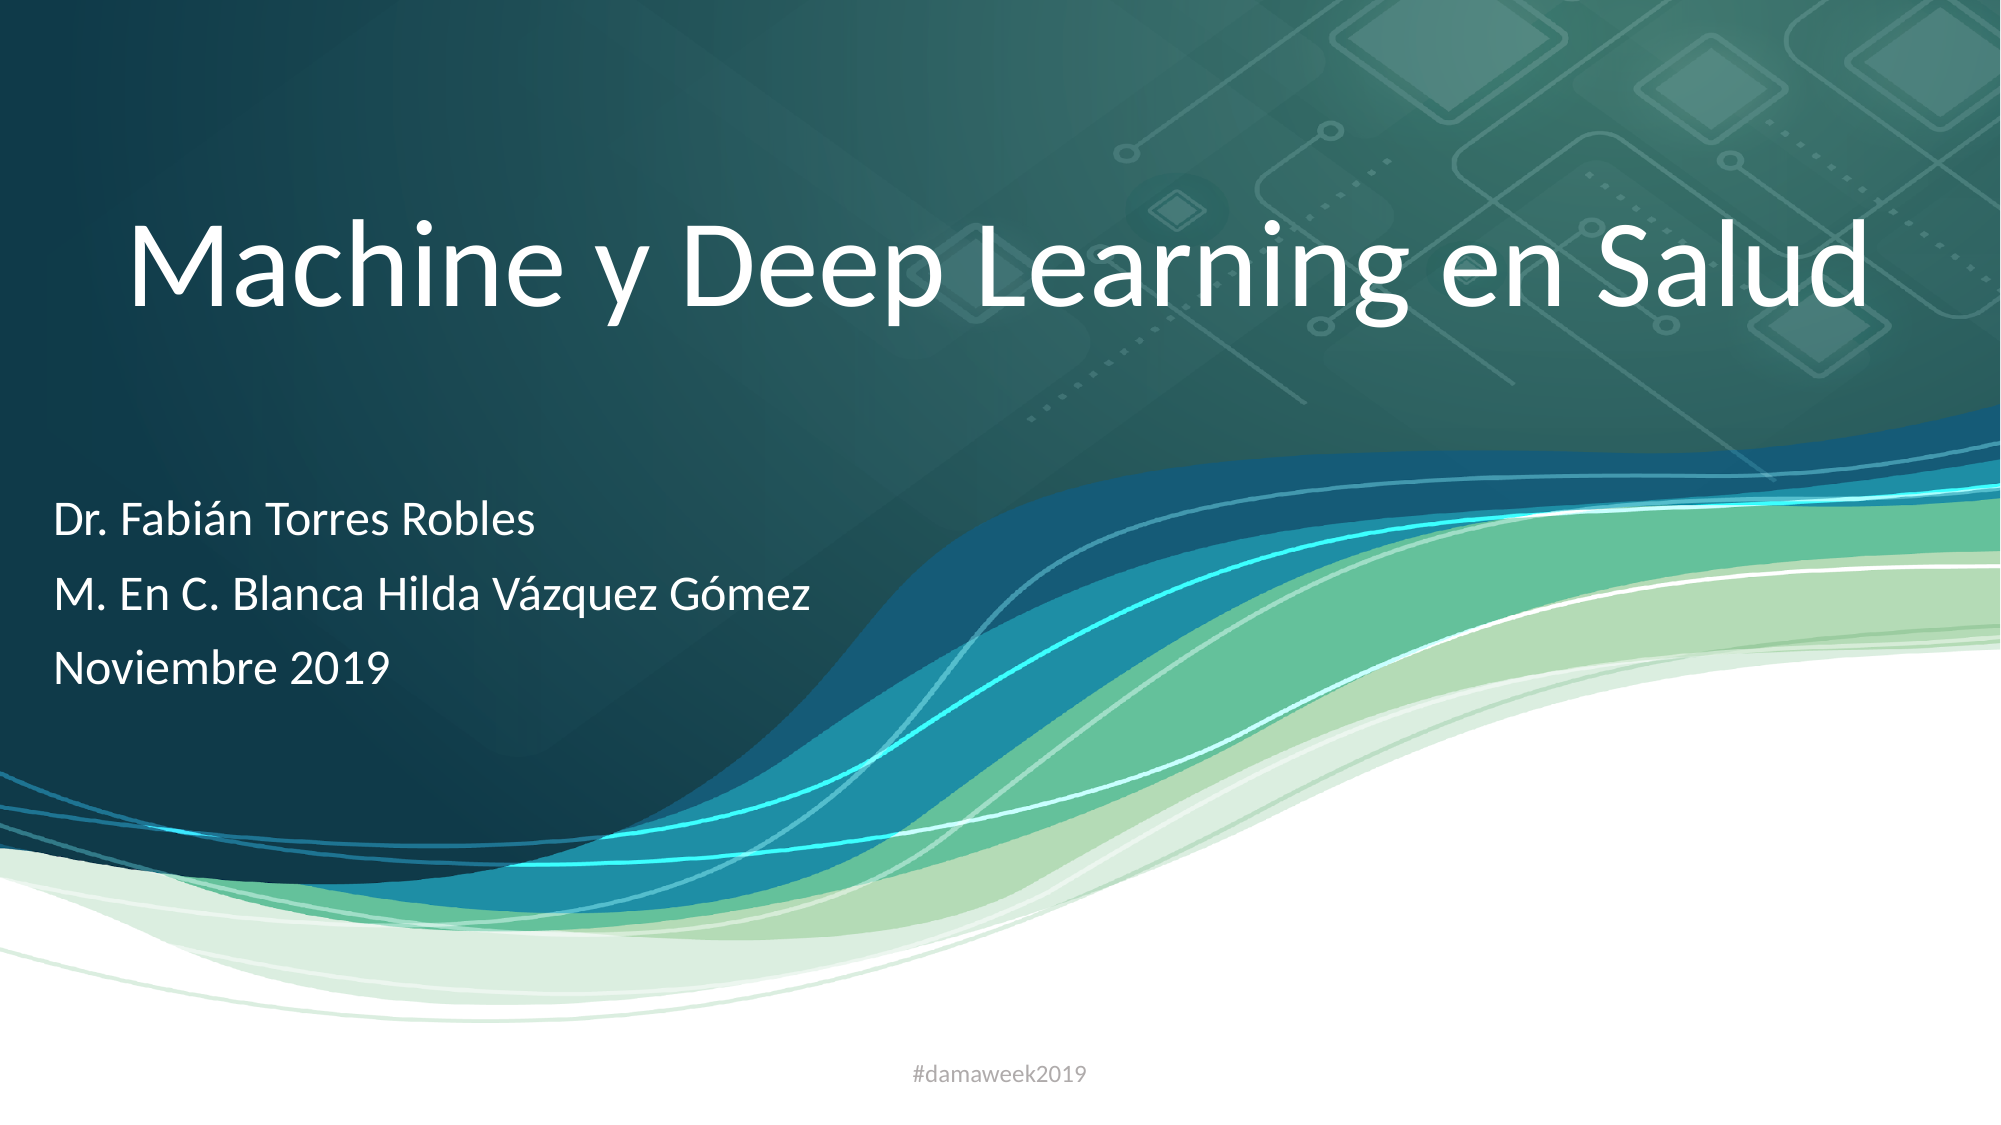

# Machine y Deep Learning en Salud
Dr. Fabián Torres Robles
M. En C. Blanca Hilda Vázquez Gómez
Noviembre 2019
#damaweek2019